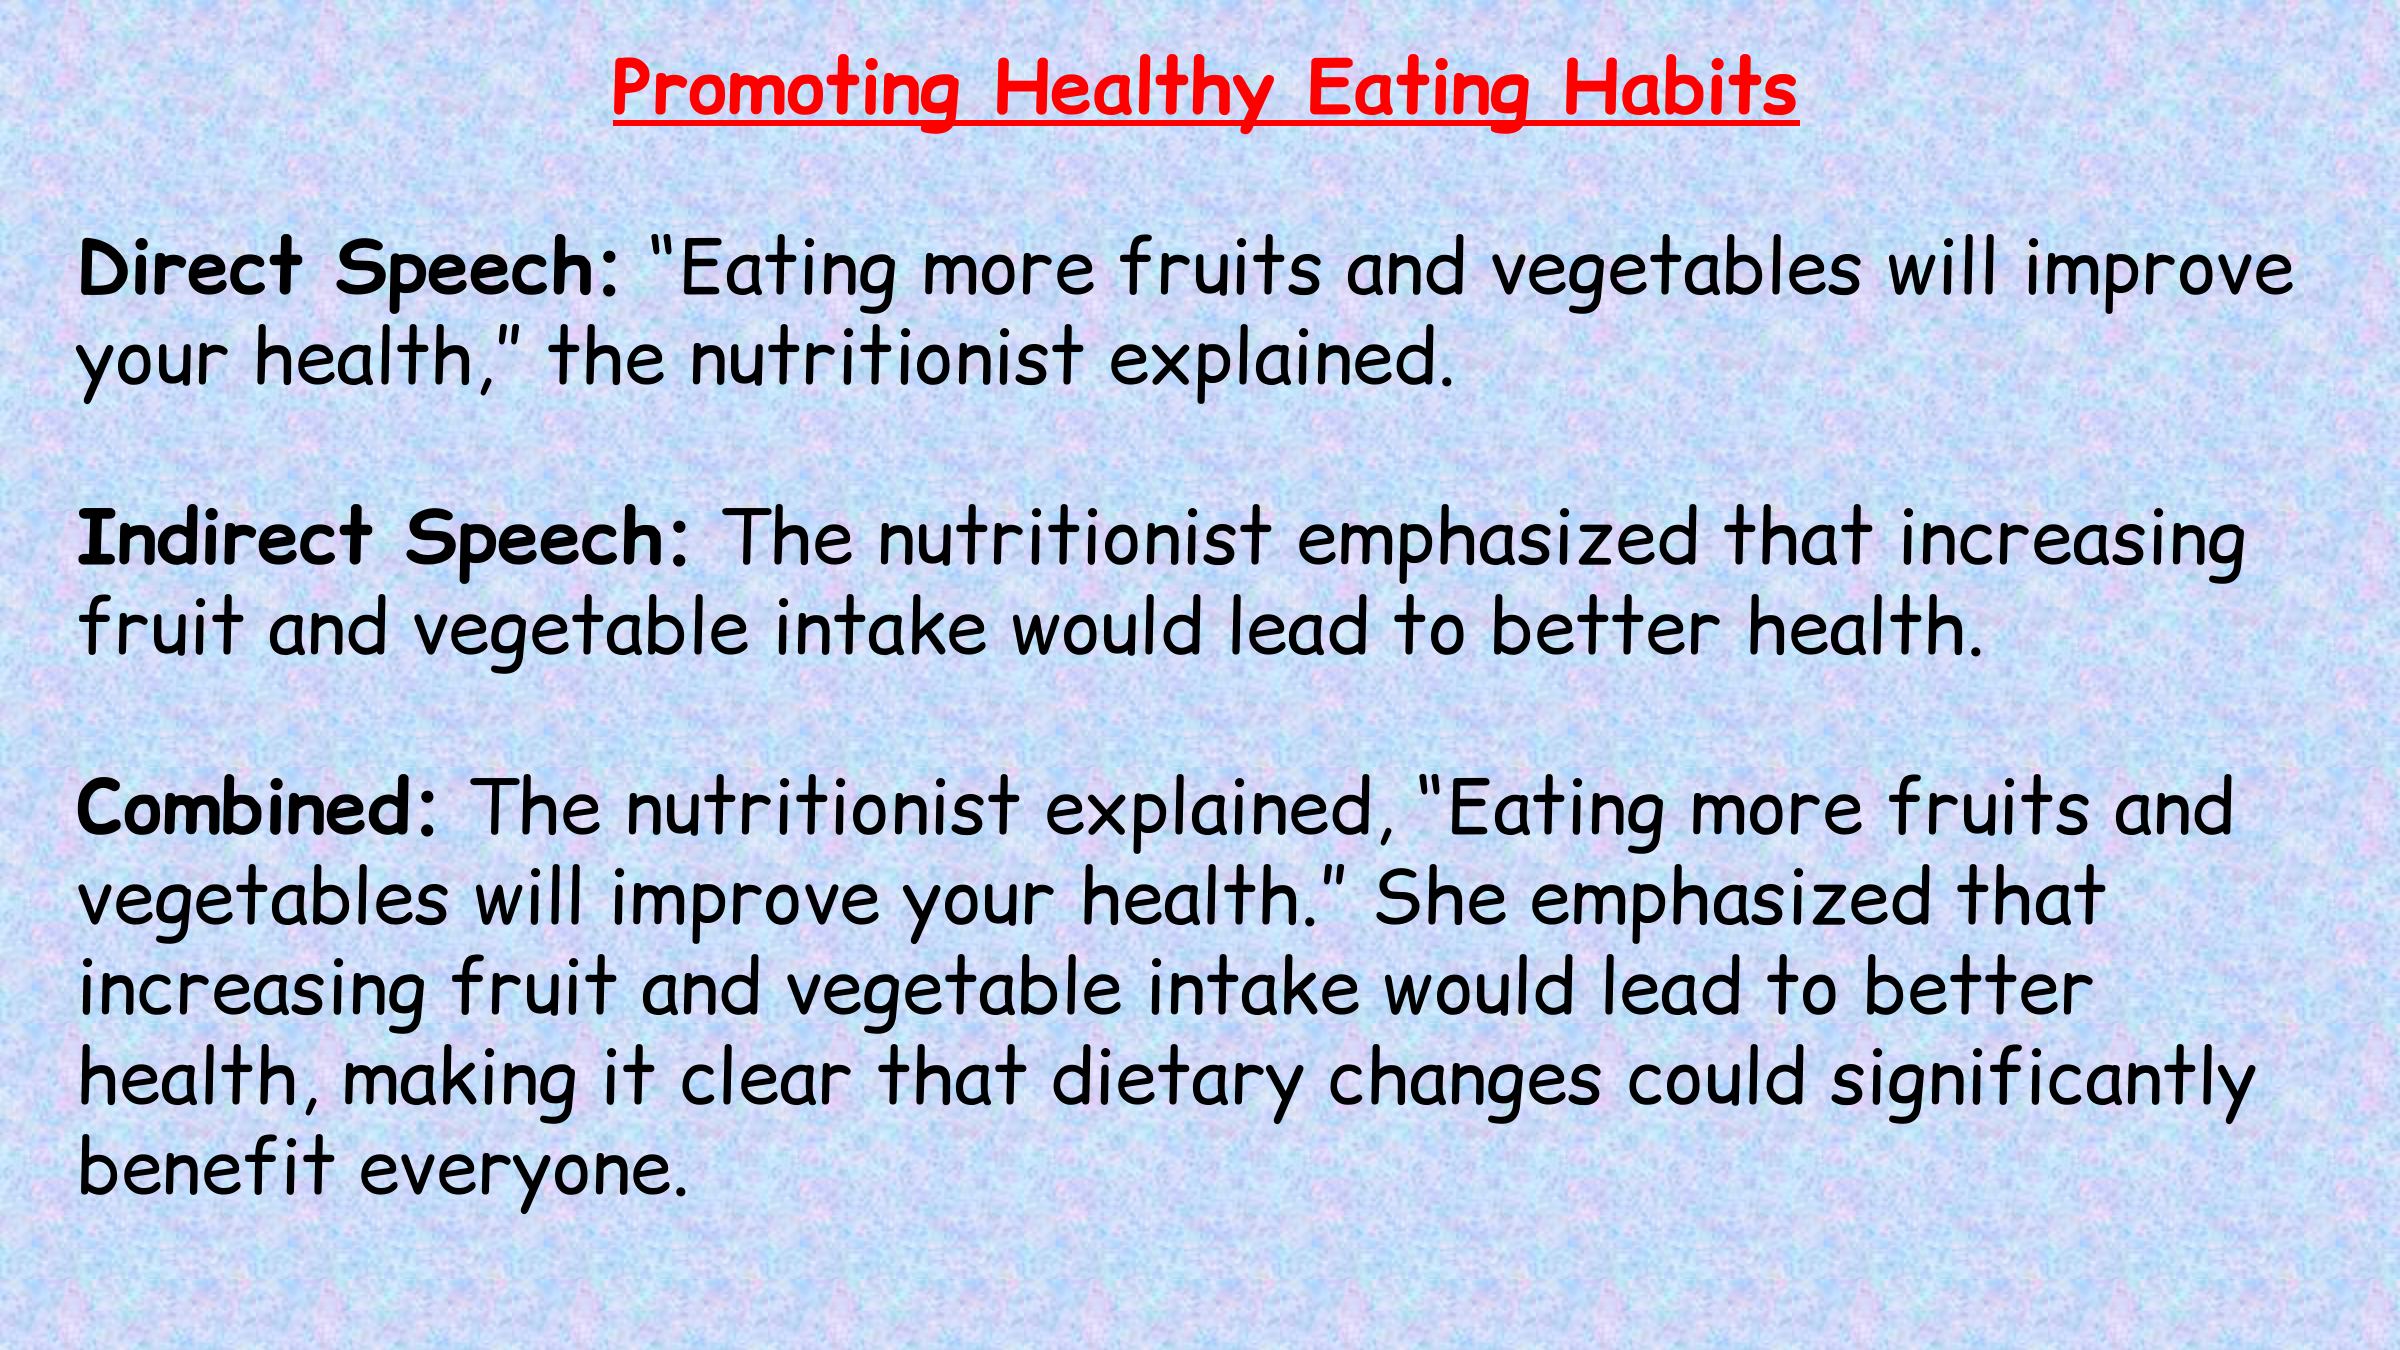

Promoting Healthy Eating Habits

Direct Speech: “Eating more fruits and vegetables will improve your health,” the nutritionist explained.
Indirect Speech: The nutritionist emphasized that increasing fruit and vegetable intake would lead to better health.
Combined: The nutritionist explained, “Eating more fruits and vegetables will improve your health.” She emphasized that increasing fruit and vegetable intake would lead to better health, making it clear that dietary changes could significantly benefit everyone.